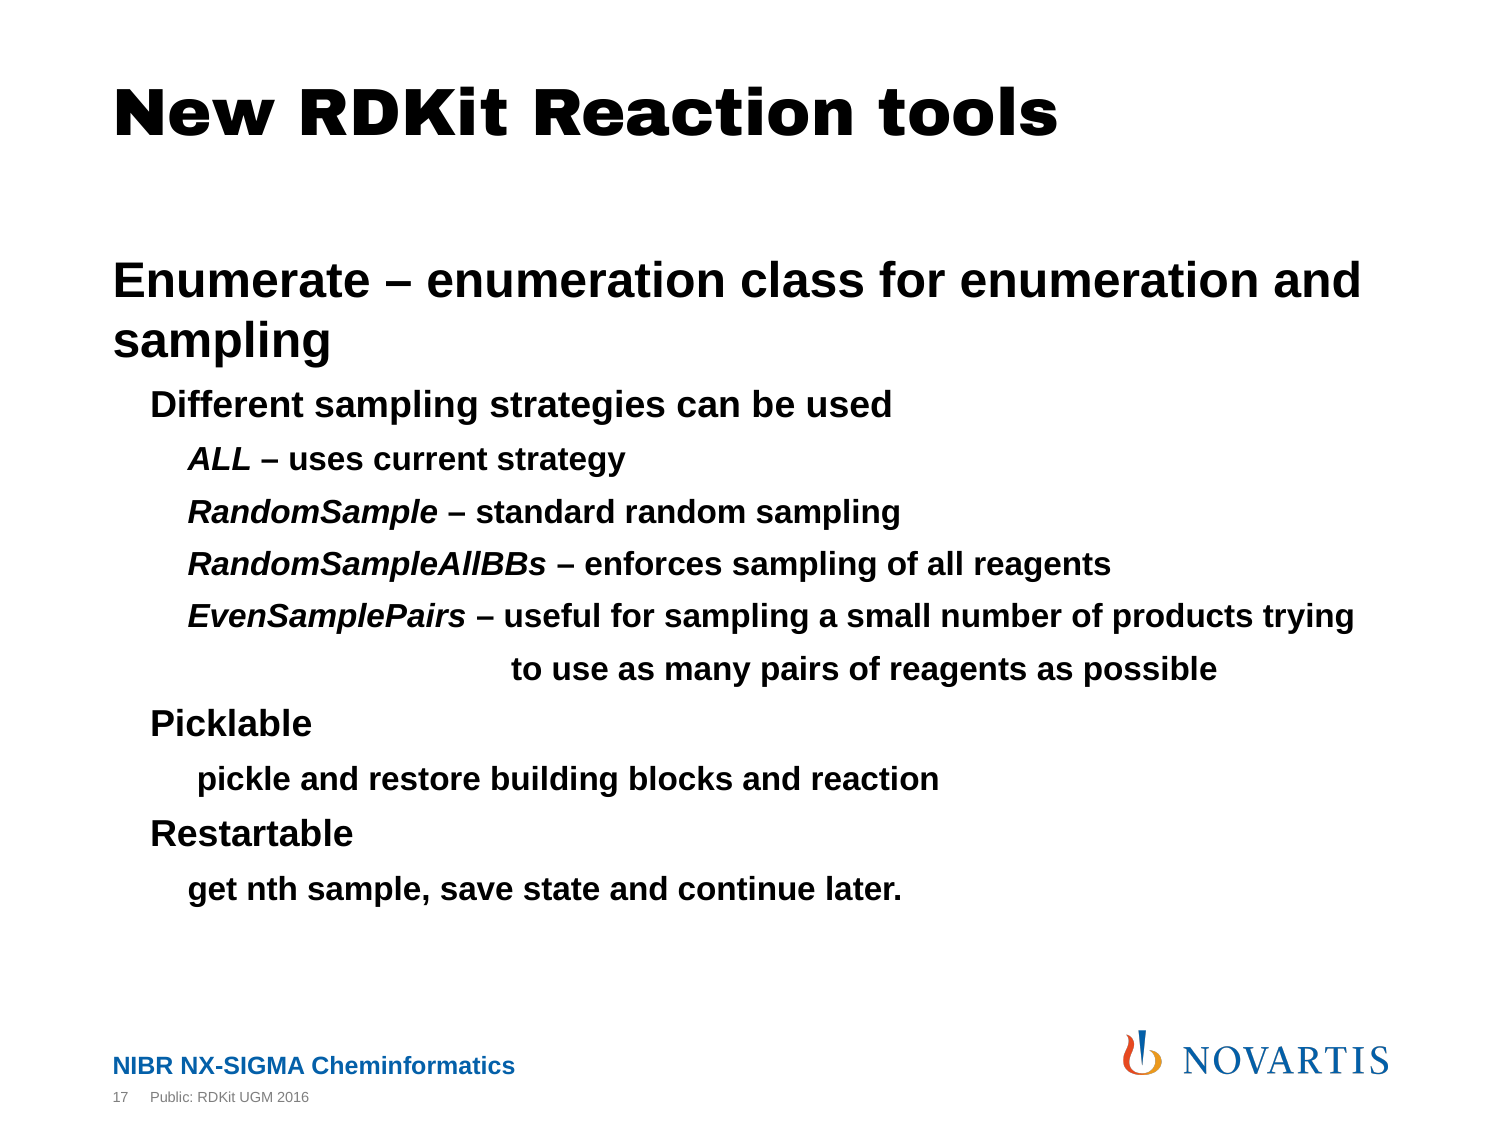

# New RDKit Reaction tools
Enumerate – enumeration class for enumeration and sampling
Different sampling strategies can be used
ALL – uses current strategy
RandomSample – standard random sampling
RandomSampleAllBBs – enforces sampling of all reagents
EvenSamplePairs – useful for sampling a small number of products trying
                                   to use as many pairs of reagents as possible
Picklable
 pickle and restore building blocks and reaction
Restartable
get nth sample, save state and continue later.

17
Public: RDKit UGM 2016